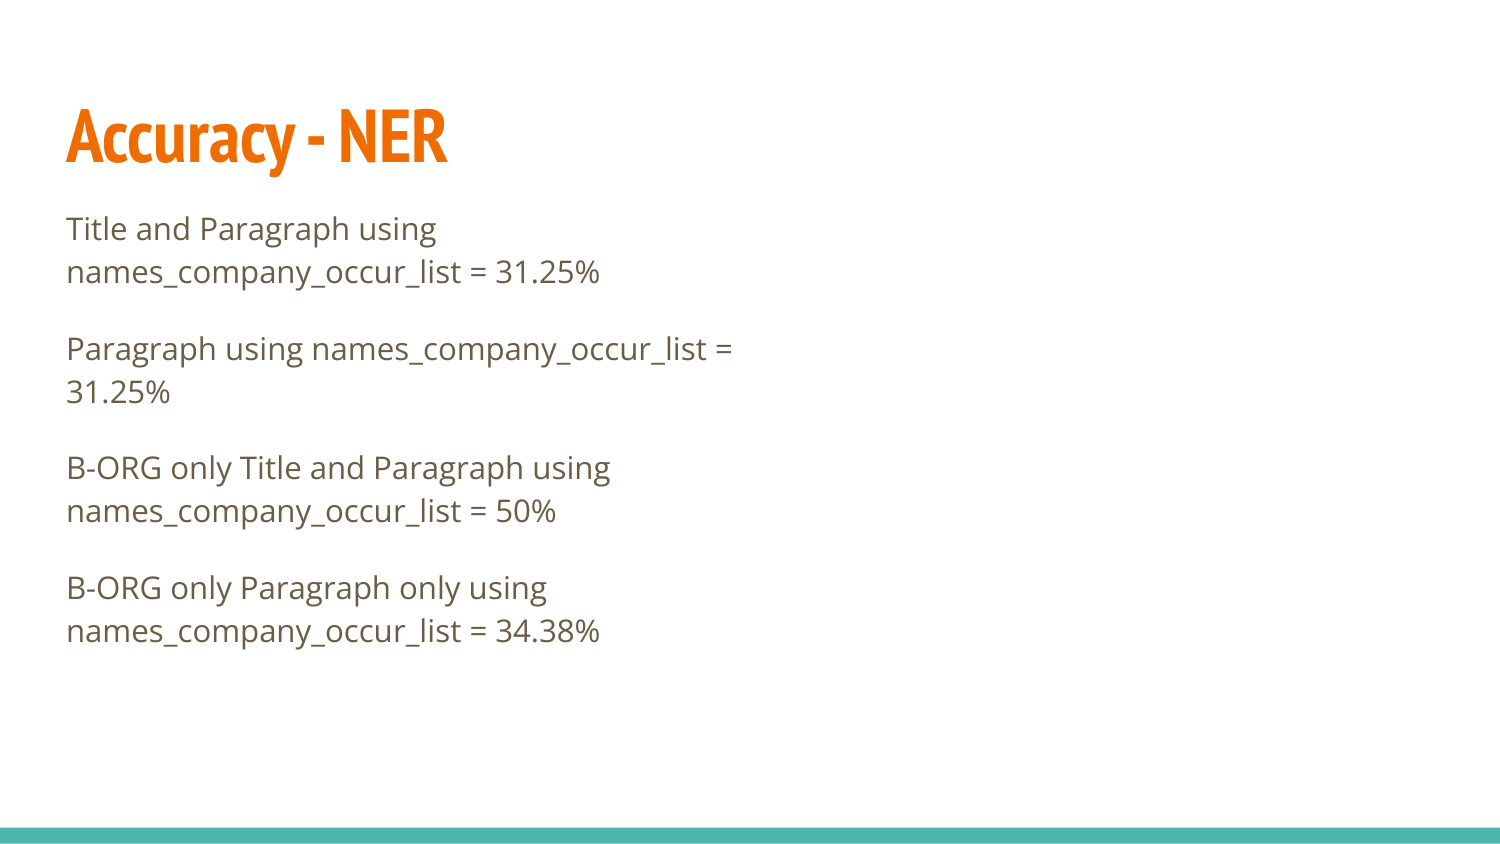

# Accuracy - NER
Title and Paragraph using names_company_occur_list = 31.25%
Paragraph using names_company_occur_list = 31.25%
B-ORG only Title and Paragraph using names_company_occur_list = 50%
B-ORG only Paragraph only using names_company_occur_list = 34.38%